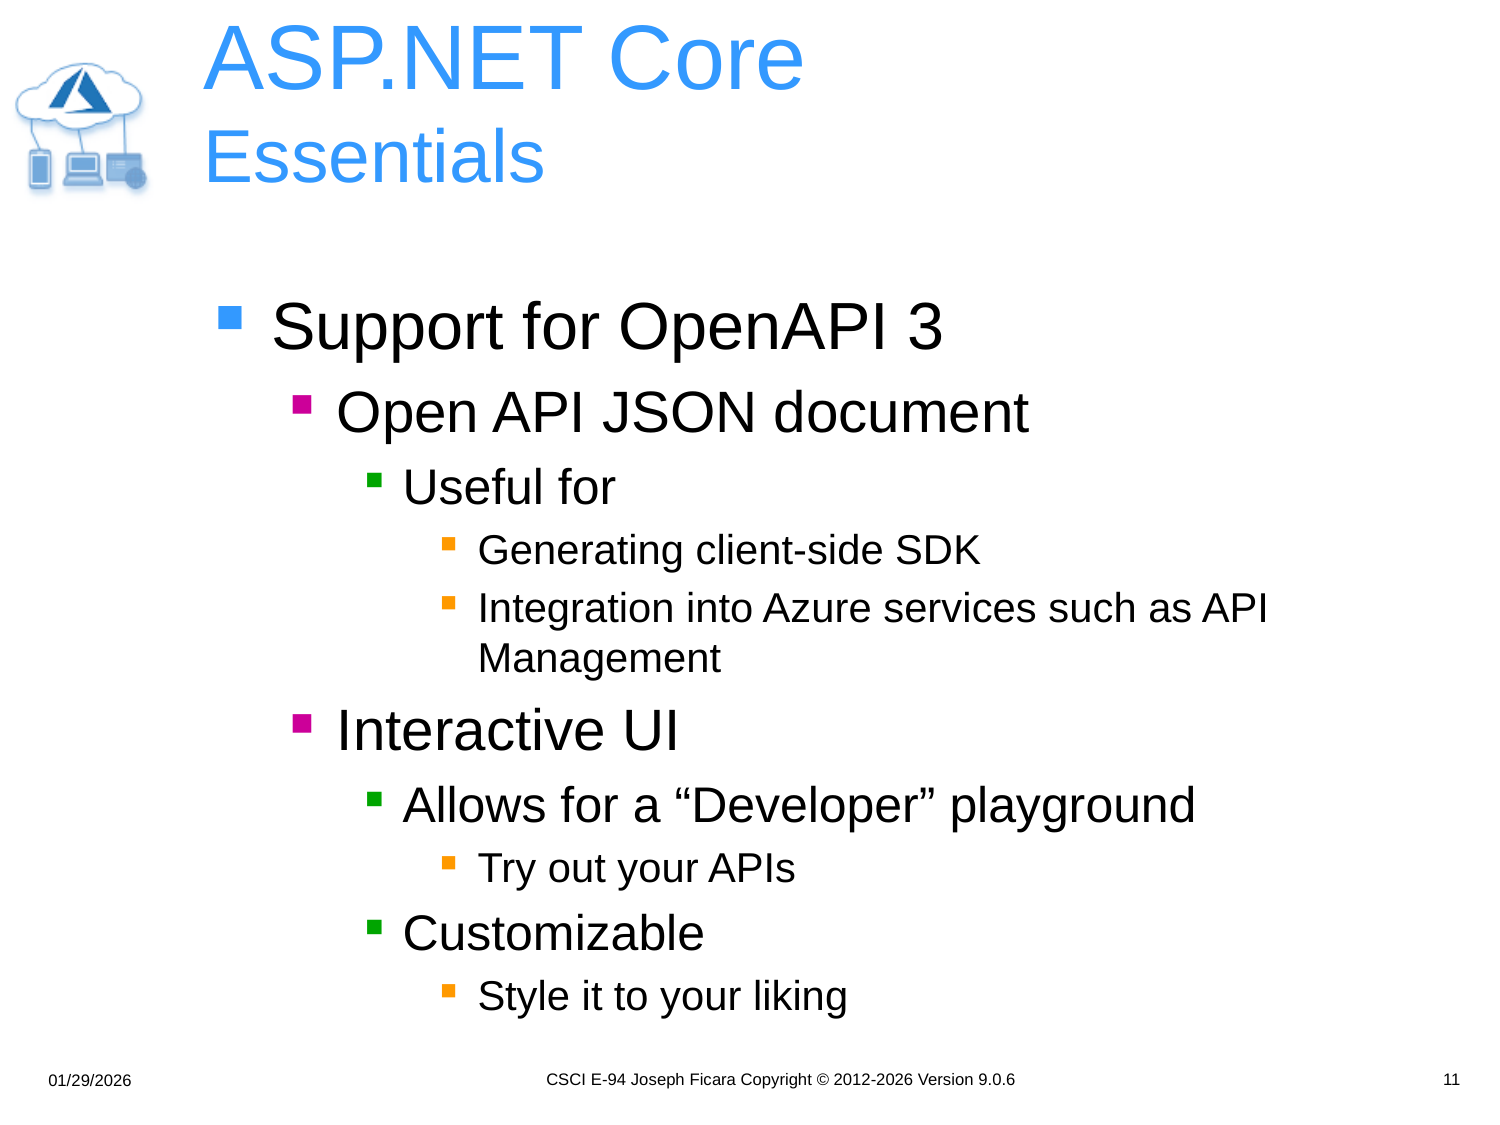

# ASP.NET Core Essentials
Support for OpenAPI 3
Open API JSON document
Useful for
Generating client-side SDK
Integration into Azure services such as API Management
Interactive UI
Allows for a “Developer” playground
Try out your APIs
Customizable
Style it to your liking

CSCI E-94 Joseph Ficara Copyright © 2012-2026 Version 9.0.6
11
01/29/2026